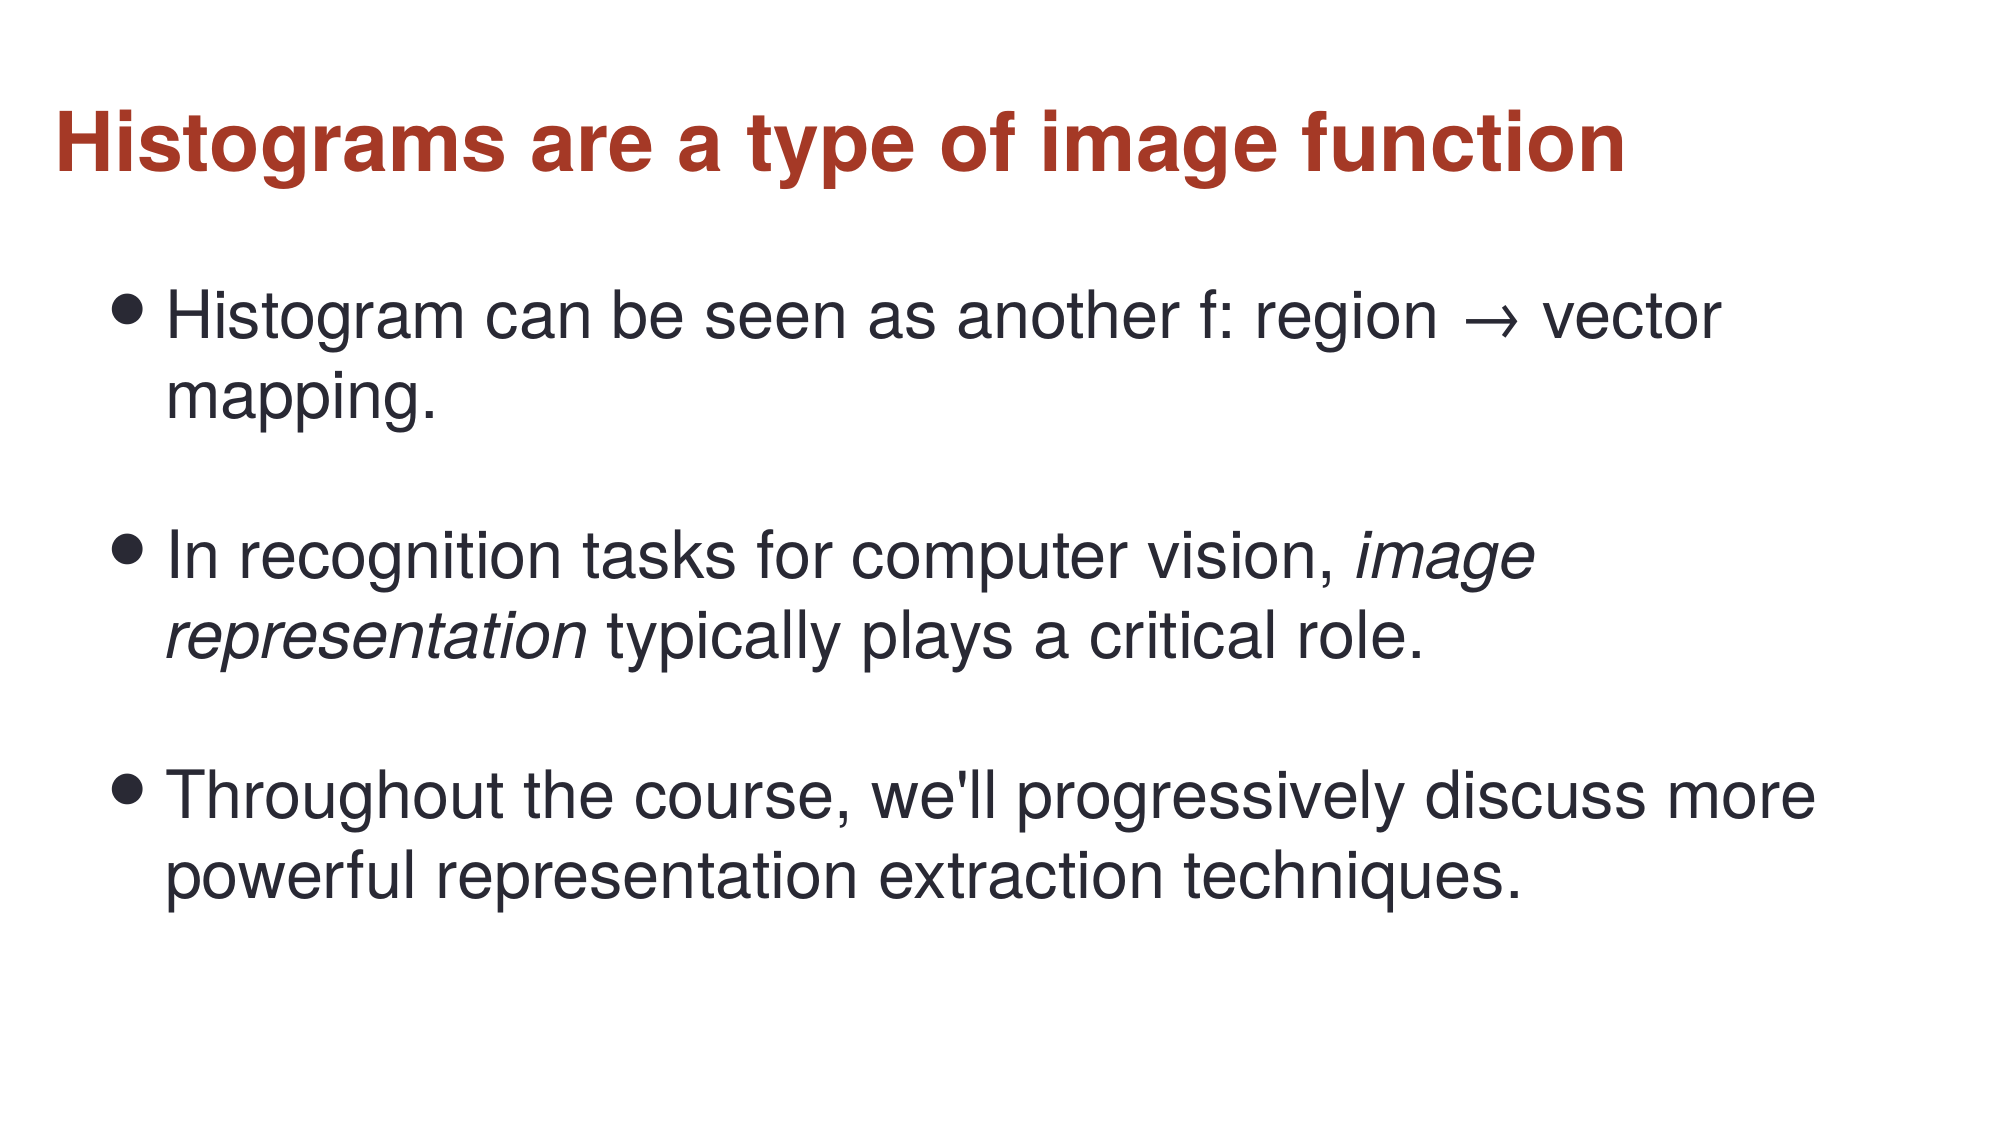

# Histograms are a type of image function
Histogram can be seen as another f: region → vector mapping.

In recognition tasks for computer vision, image representation typically plays a critical role.

Throughout the course, we'll progressively discuss more powerful representation extraction techniques.